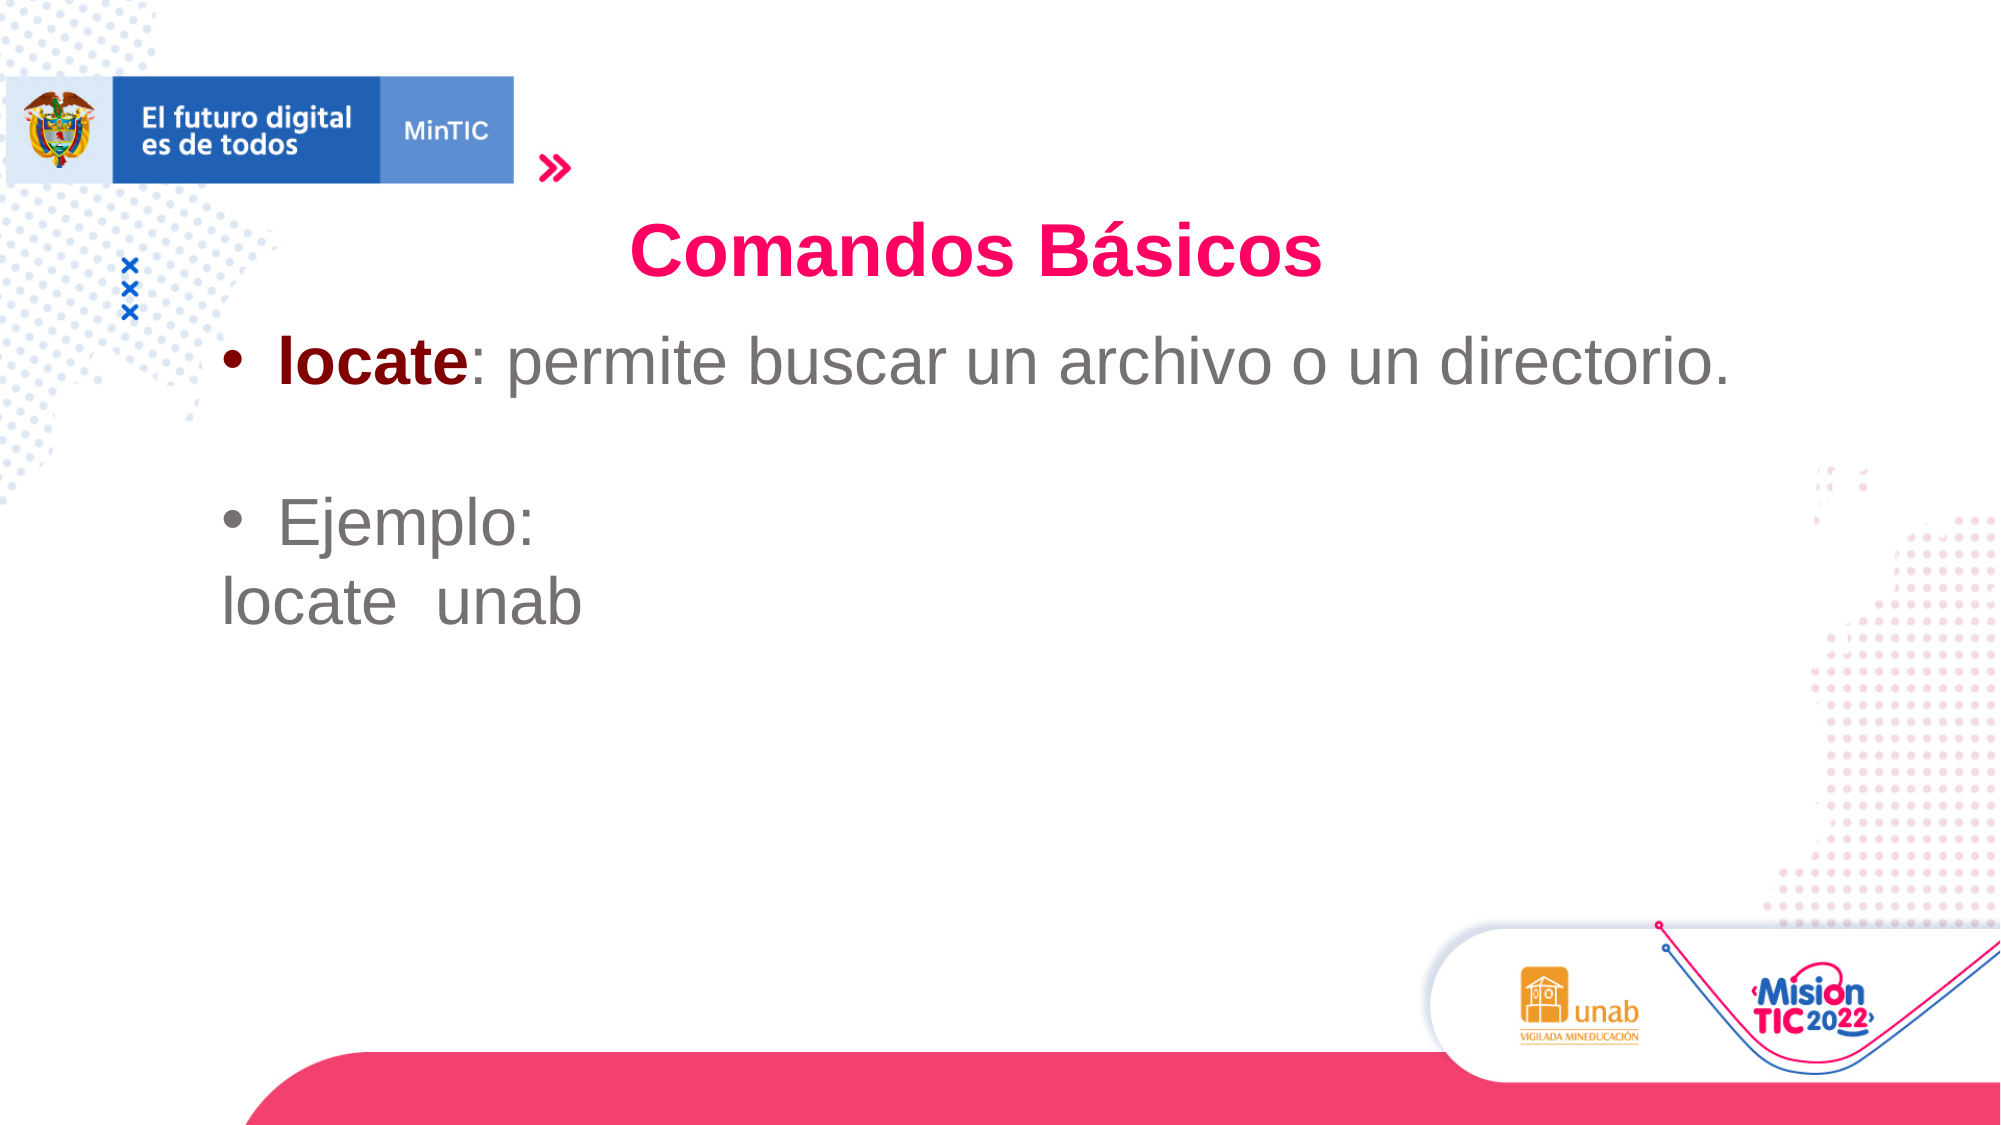

Comandos Básicos
locate: permite buscar un archivo o un directorio.

Ejemplo:
locate  unab